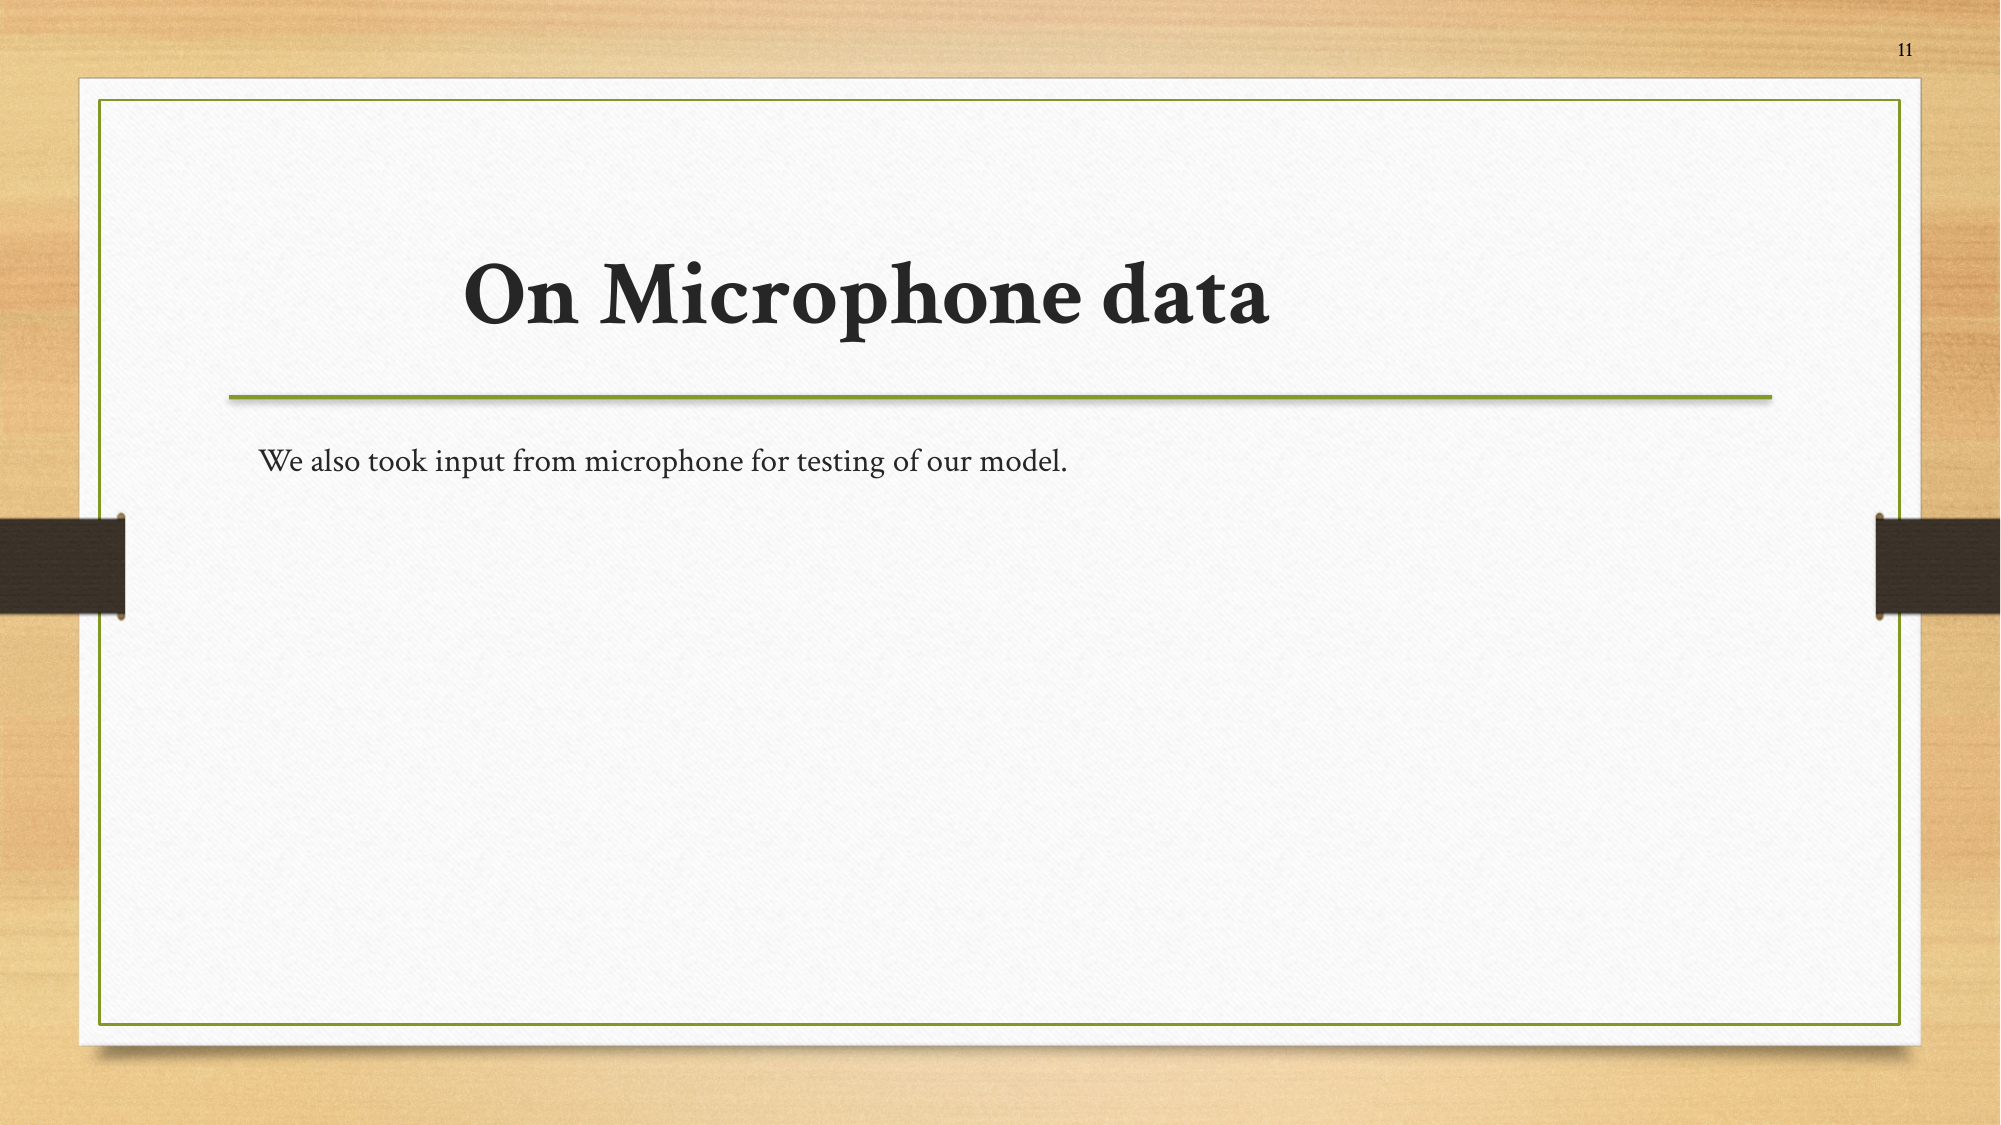

On Microphone data
We also took input from microphone for testing of our model.